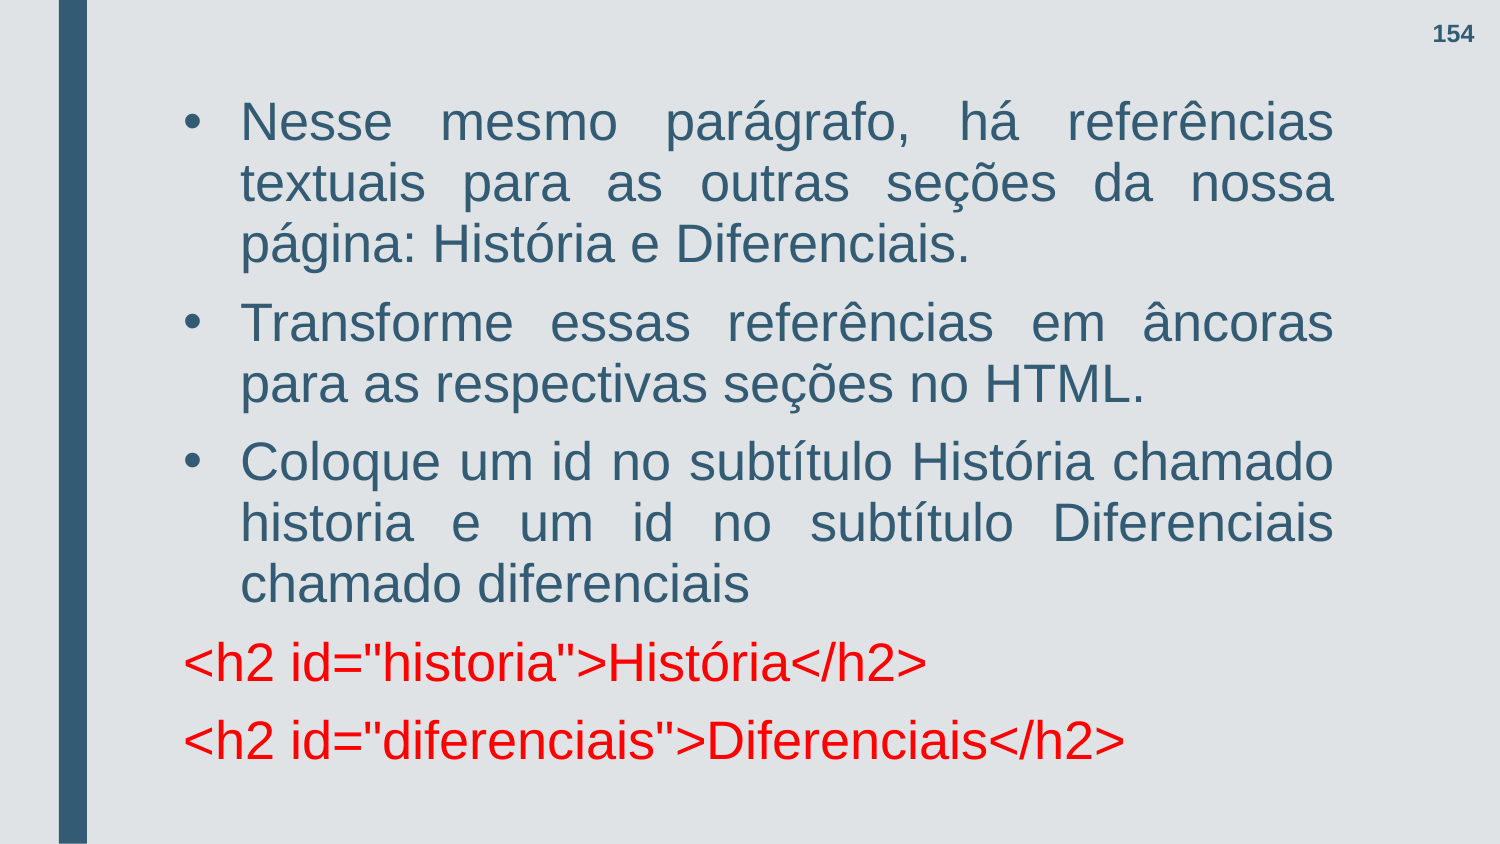

154
Nesse mesmo parágrafo, há referências textuais para as outras seções da nossa página: História e Diferenciais.
Transforme essas referências em âncoras para as respectivas seções no HTML.
Coloque um id no subtítulo História chamado historia e um id no subtítulo Diferenciais chamado diferenciais
<h2 id="historia">História</h2>
<h2 id="diferenciais">Diferenciais</h2>